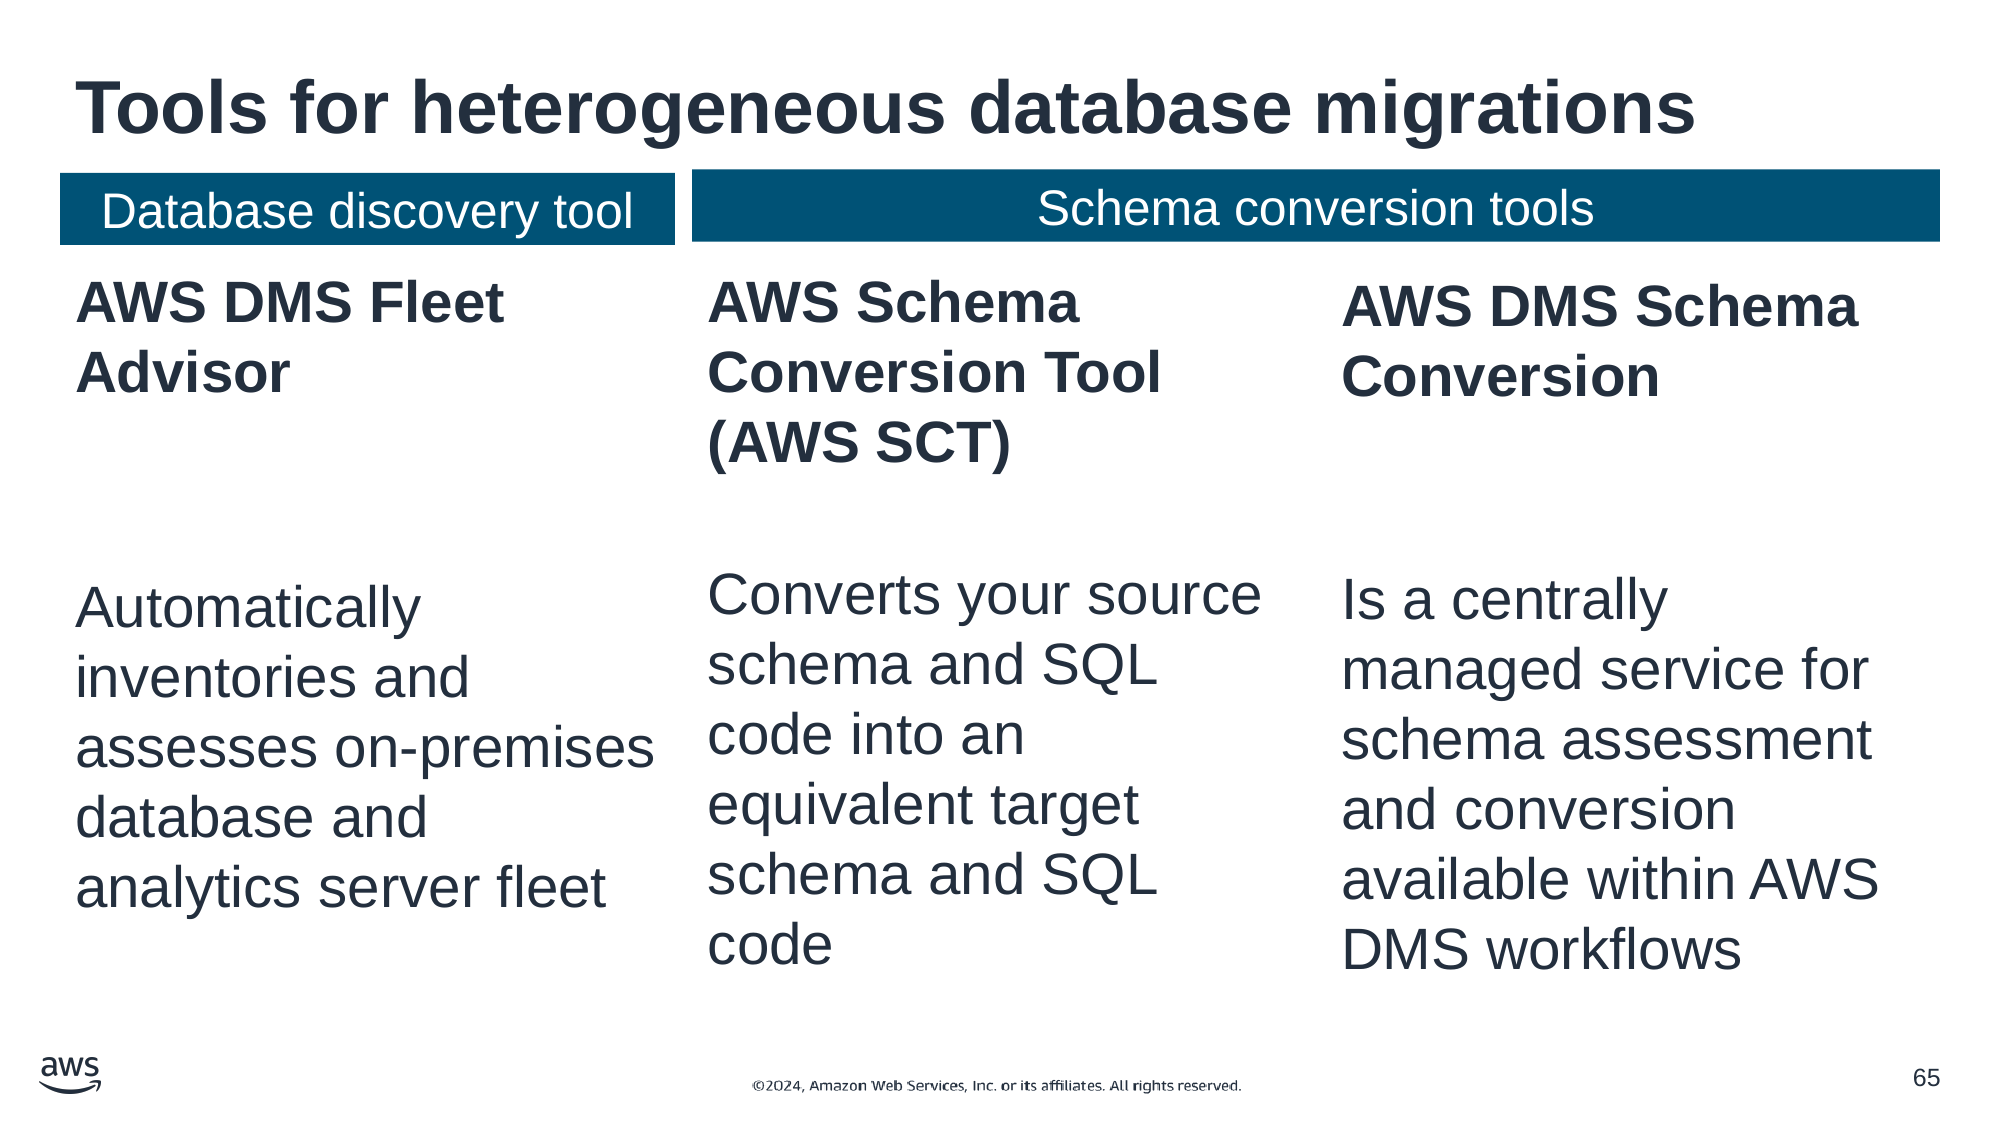

# Tools for heterogeneous database migrations
Schema conversion tools
Database discovery tool
AWS DMS Fleet Advisor

Automatically inventories and assesses on-premises database and analytics server fleet
AWS Schema Conversion Tool (AWS SCT)
Converts your source schema and SQL code into an equivalent target schema and SQL code
AWS DMS Schema Conversion
Is a centrally managed service for schema assessment and conversion available within AWS DMS workflows
65